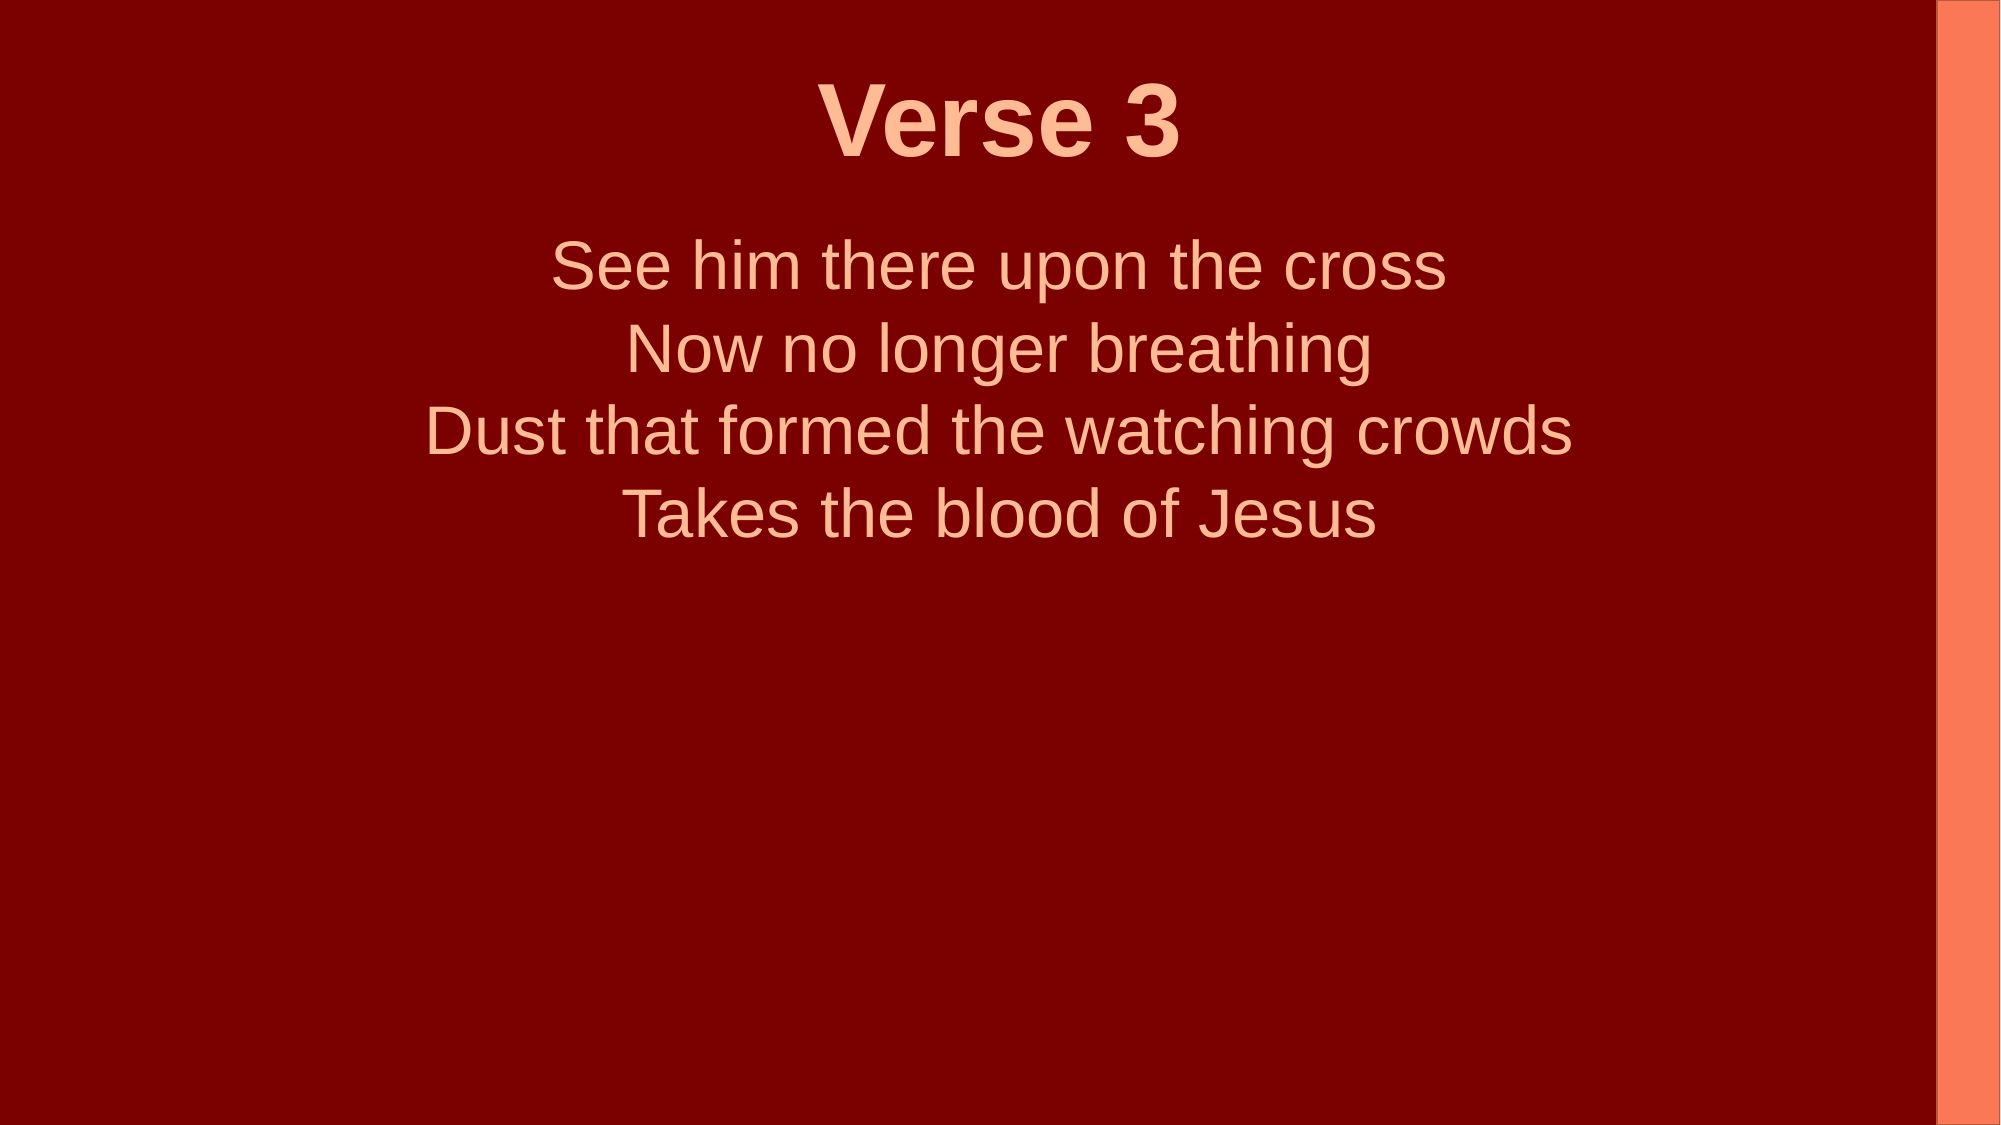

Verse 3
See him there upon the cross
Now no longer breathing
Dust that formed the watching crowds
Takes the blood of Jesus